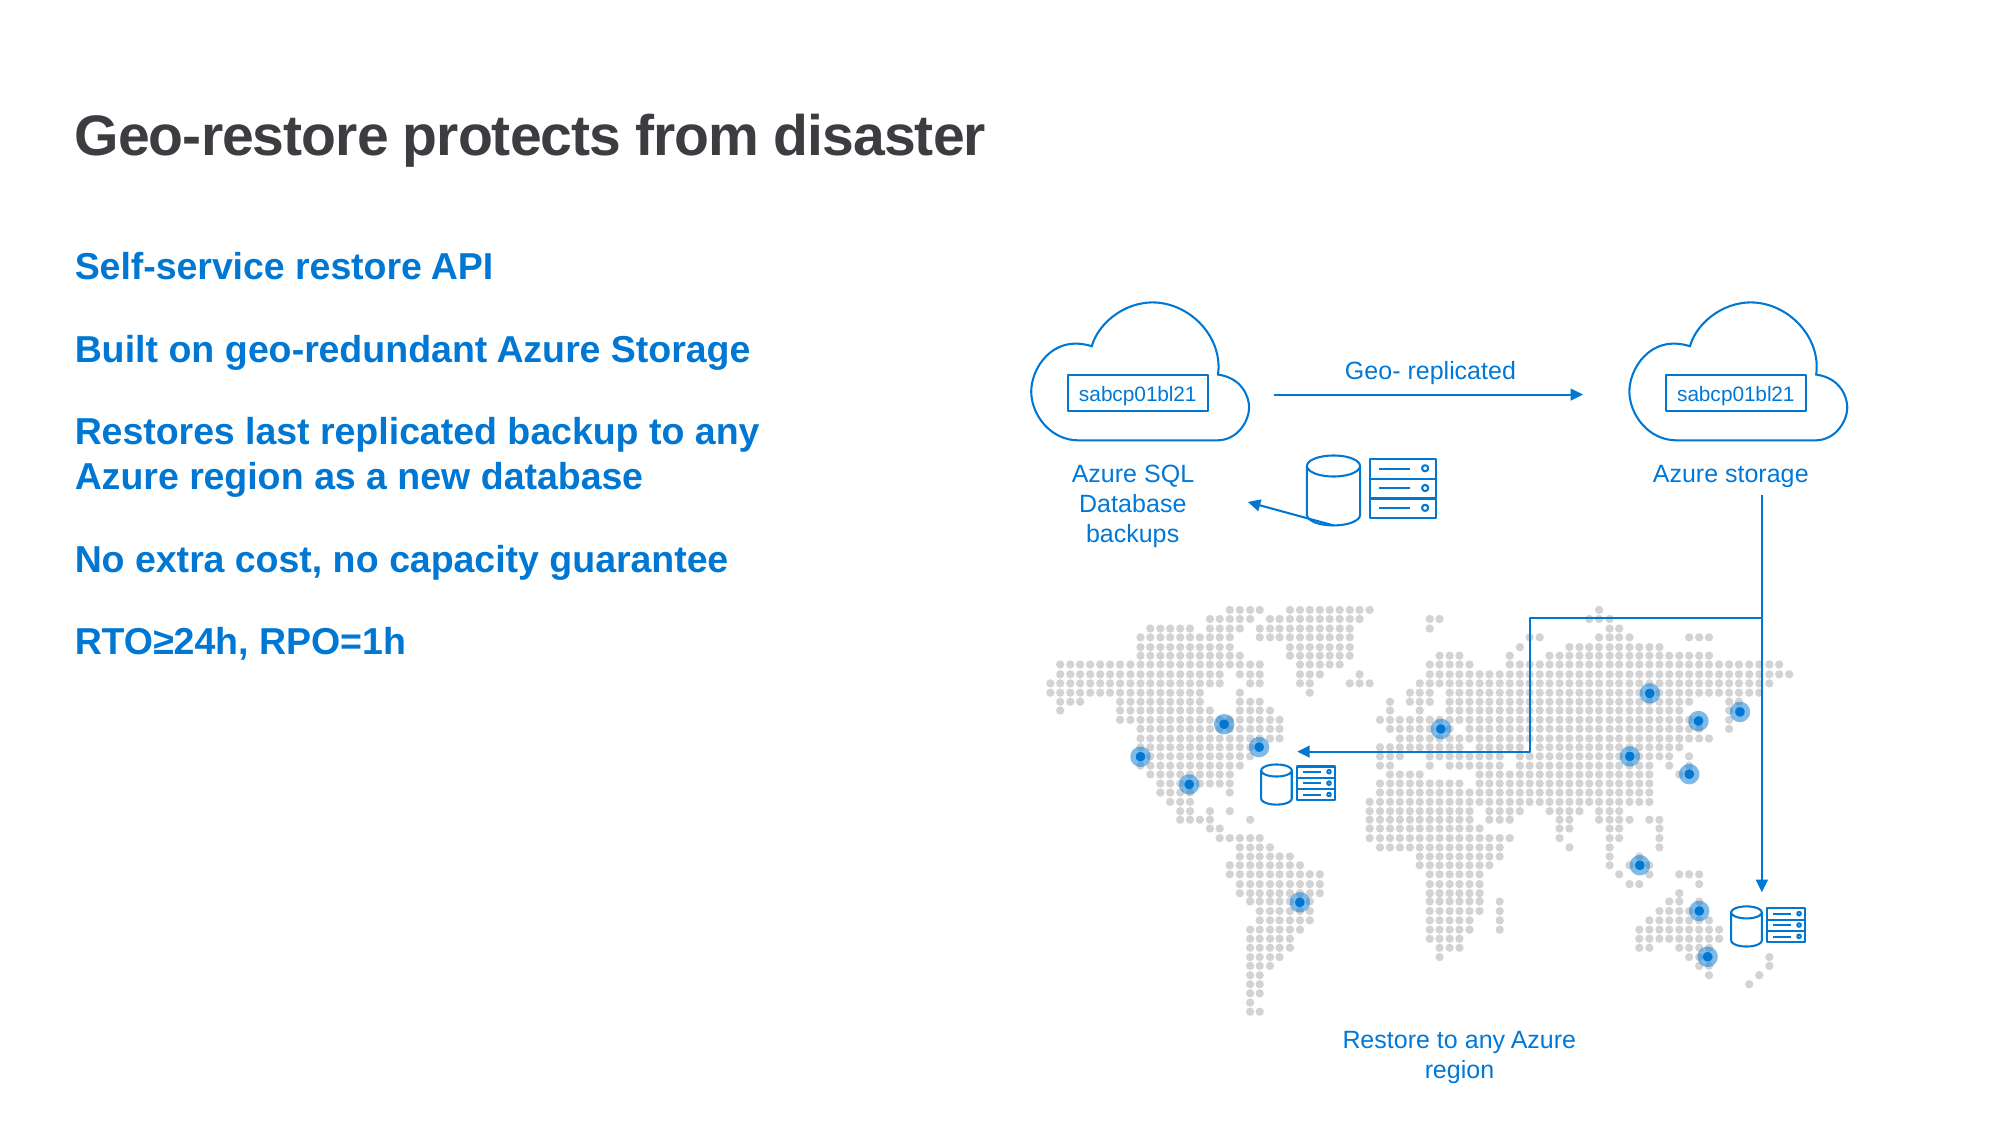

# Geo-restore protects from disaster
Self-service restore API
Built on geo-redundant Azure Storage
Restores last replicated backup to any Azure region as a new database
No extra cost, no capacity guarantee
RTO≥24h, RPO=1h

sabcp01bl21

sabcp01bl21
Geo- replicated
Azure SQL Database backups
Azure storage

Restore to any Azure region